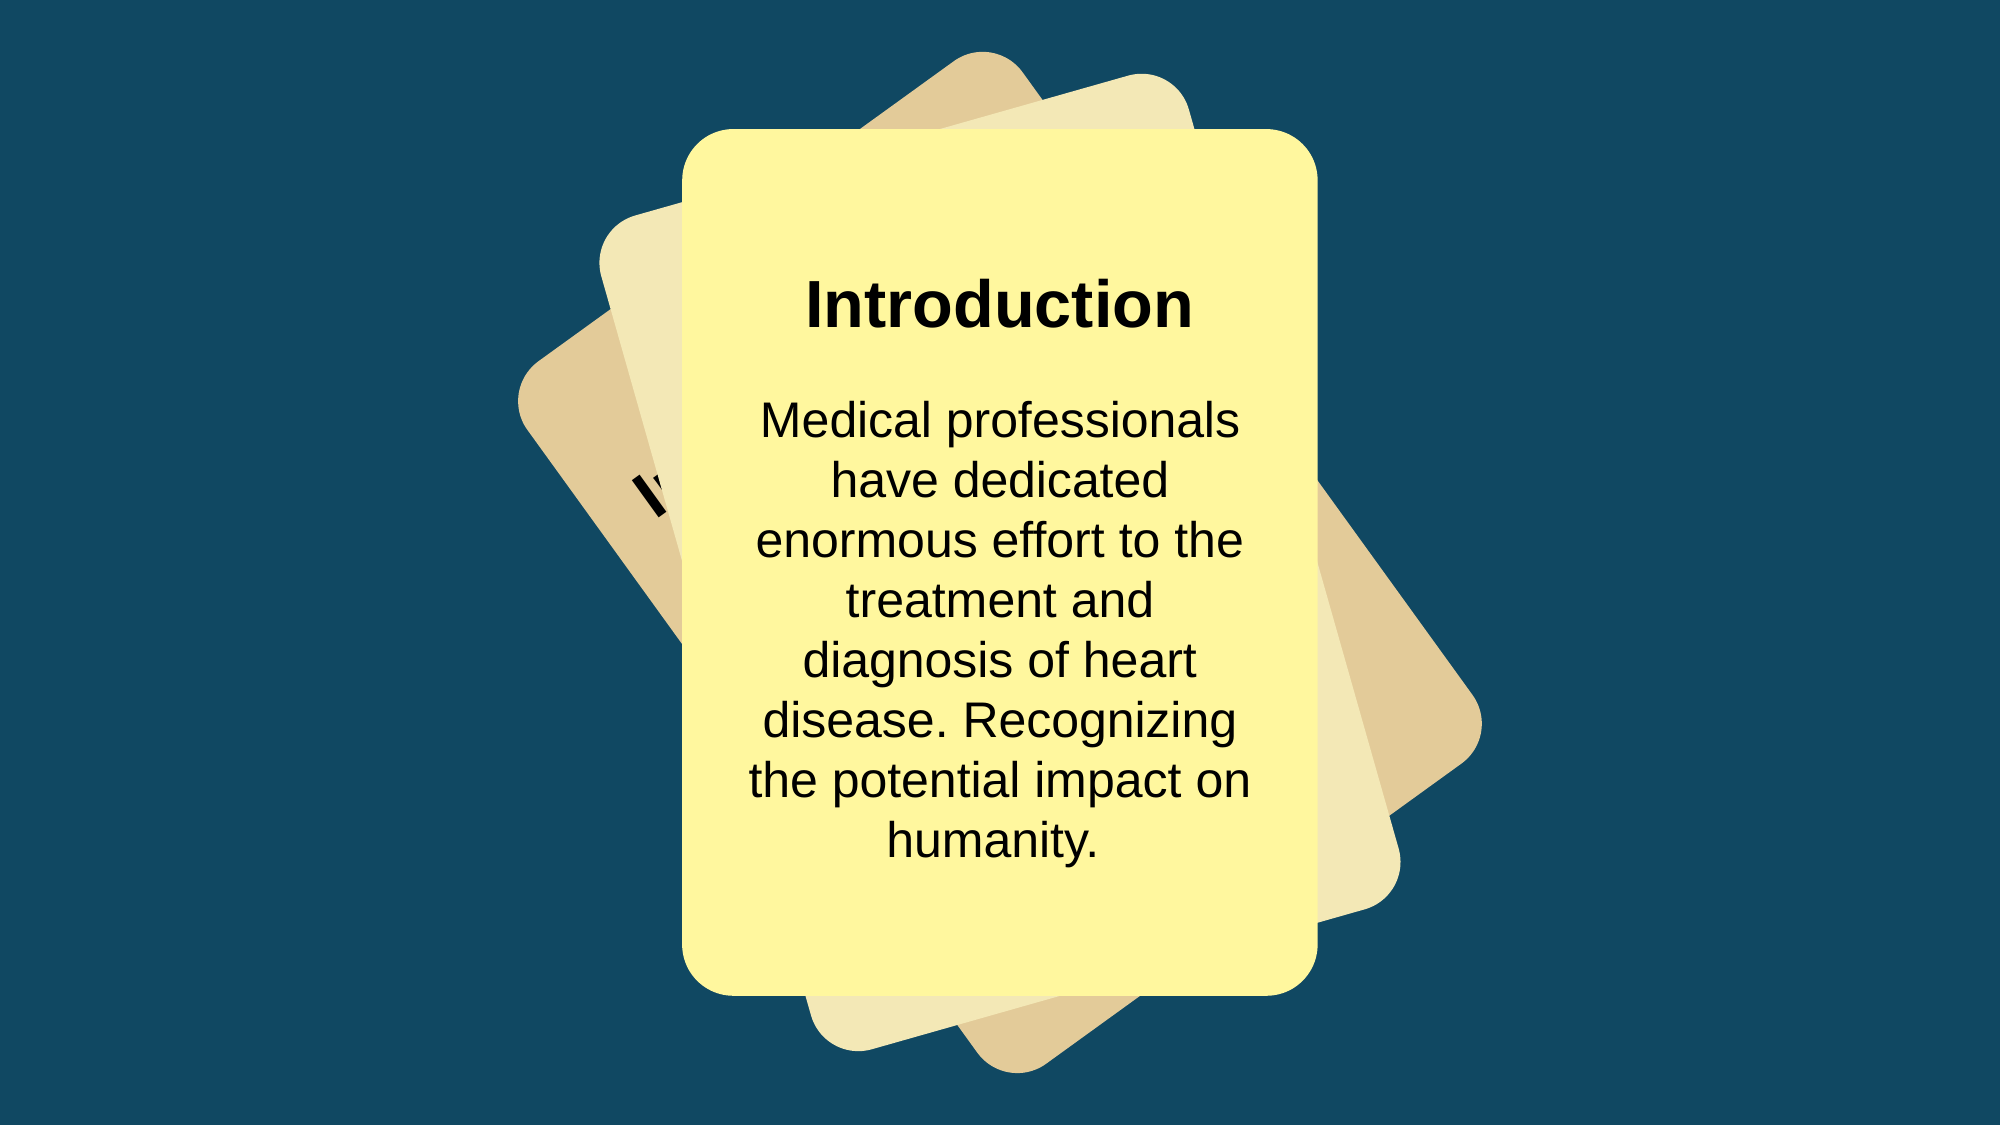

Introduction
Medical professionals have dedicated enormous effort to the treatment and diagnosis of heart disease. Recognizing the potential impact on humanity.

Indian Statistics
In 2016, INDIA reported 63% of total deaths due to NCD. Of which 27% were attributed to CVD.

Global Statistics
Total 17 millions premature  Deaths  Worldwide in 2019. 38% were caused by the CVD. This cause for 45% of deaths in 40-69 years age group.